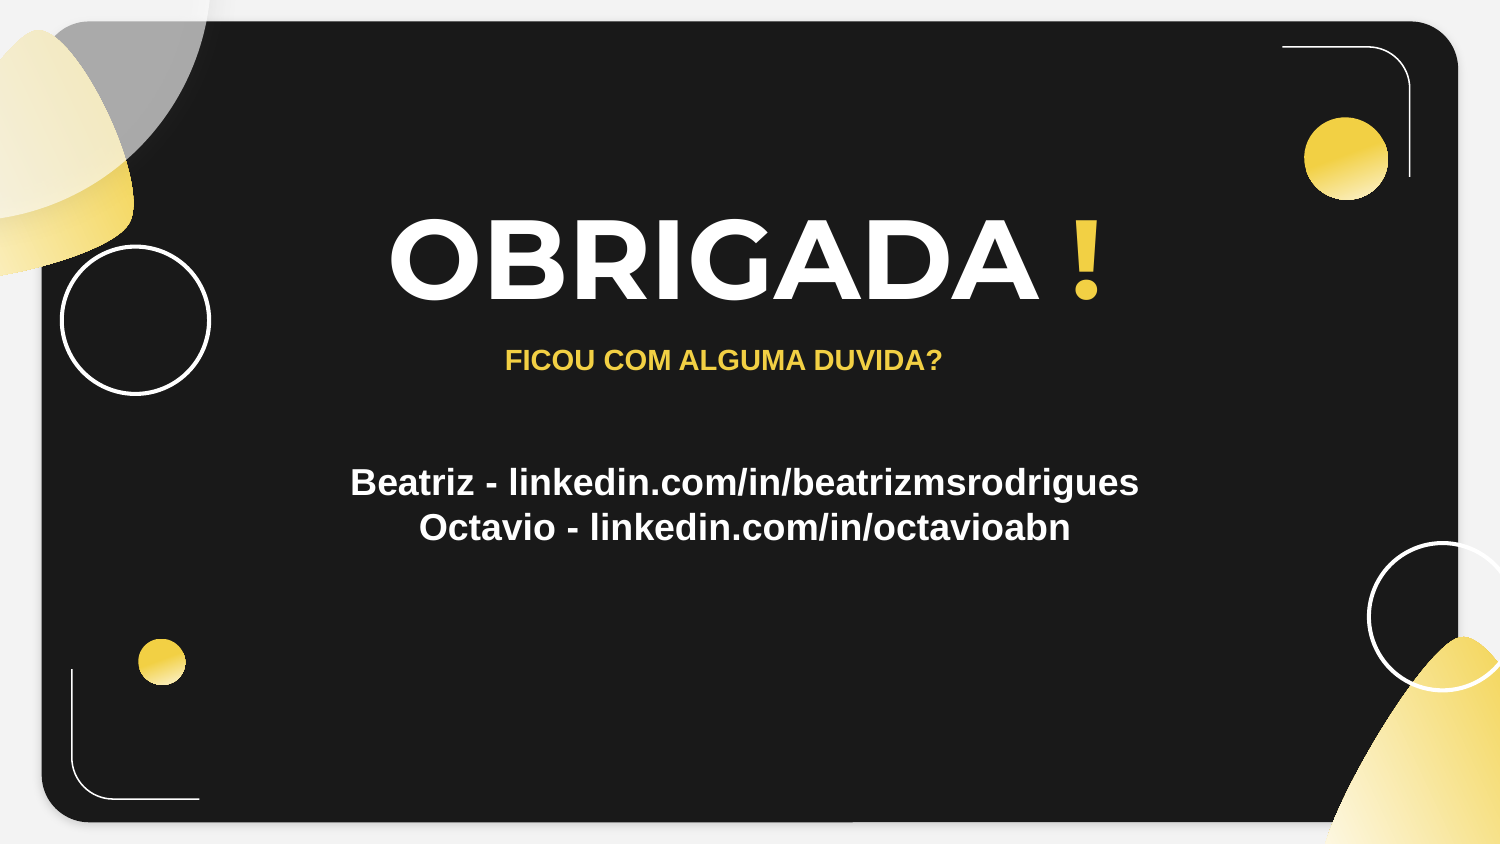

# OBRIGADA !

FICOU COM ALGUMA DUVIDA?

Beatriz - linkedin.com/in/beatrizmsrodrigues
Octavio - linkedin.com/in/octavioabn